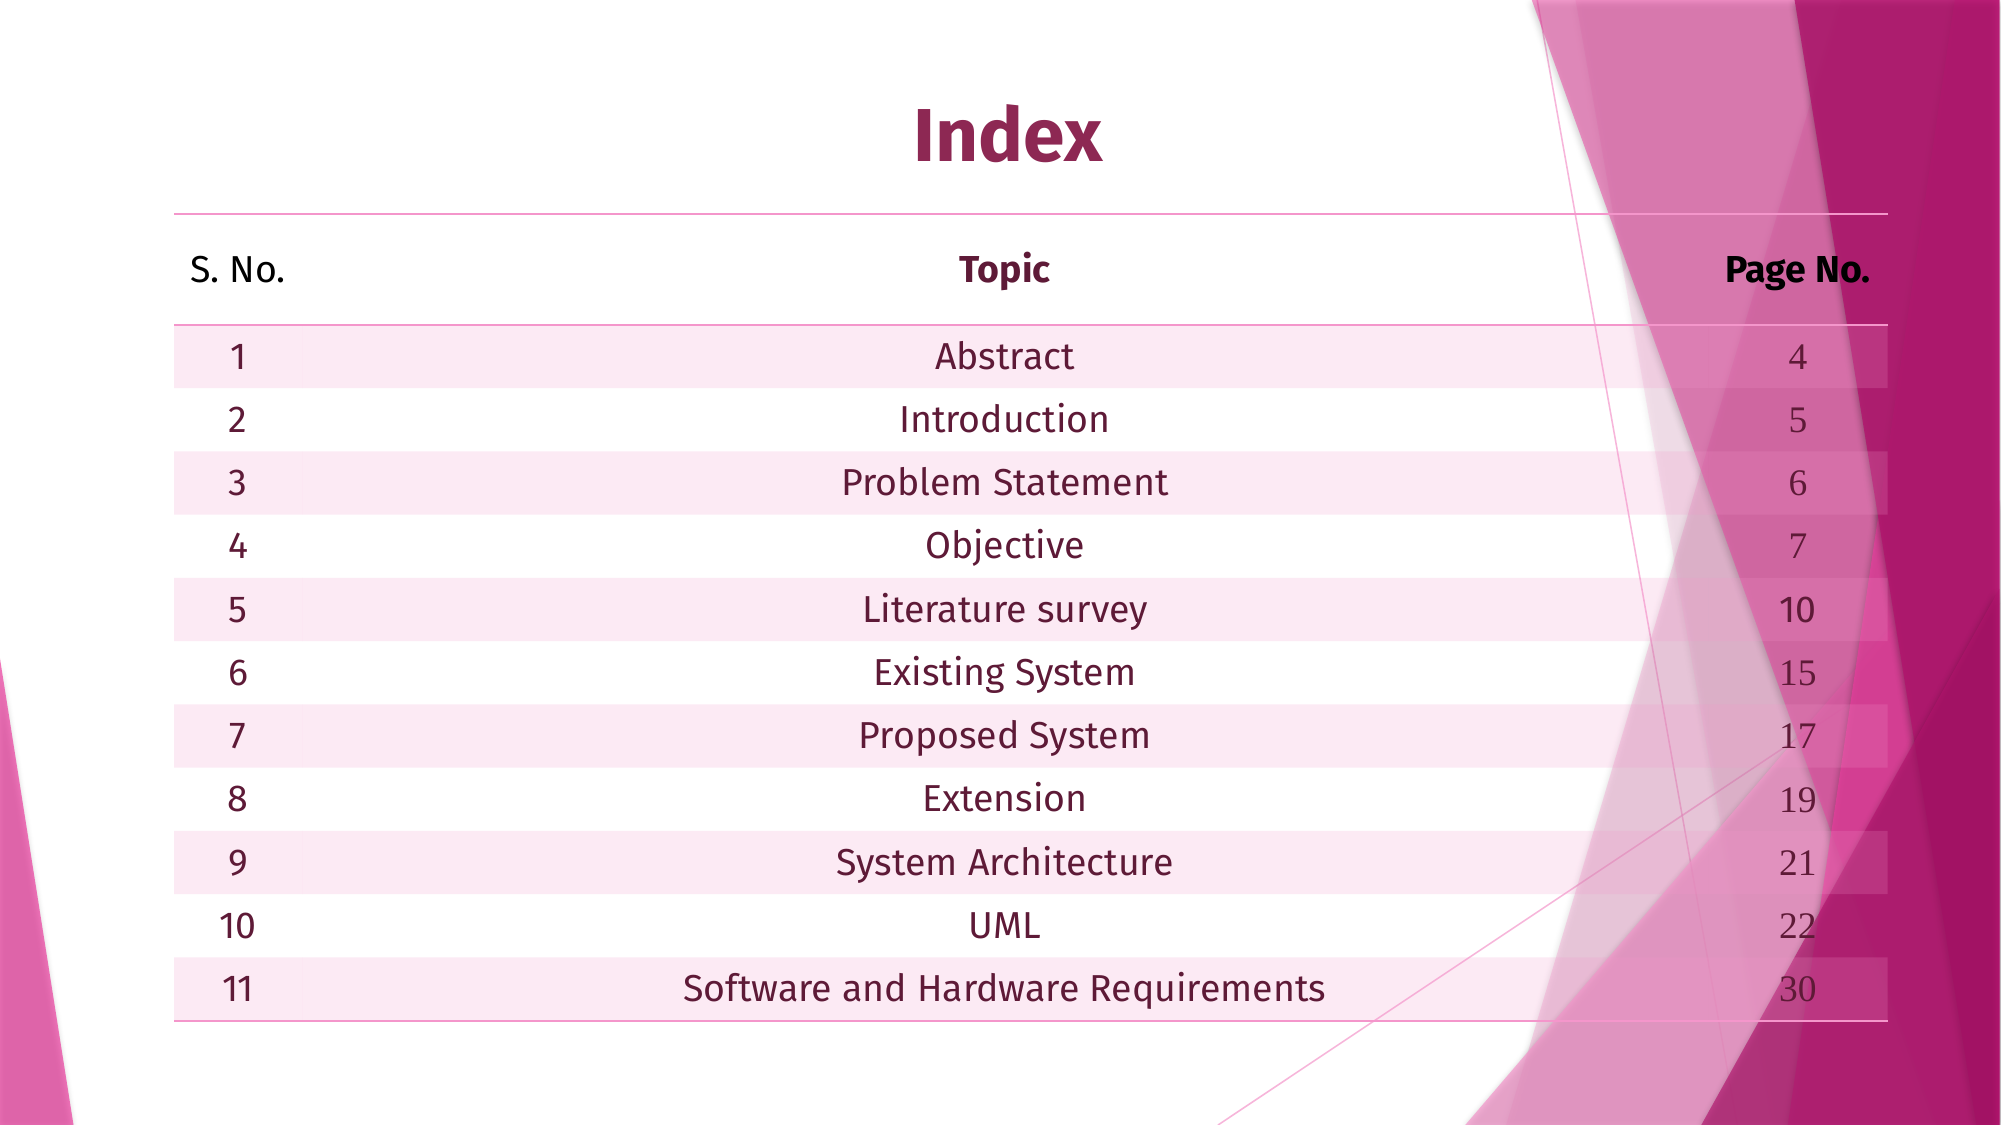

# Index
| S. No. | Topic | Page No. |
| --- | --- | --- |
| 1 | Abstract | 4 |
| 2 | Introduction | 5 |
| 3 | Problem Statement | 6 |
| 4 | Objective | 7 |
| 5 | Literature survey | 10 |
| 6 | Existing System | 15 |
| 7 | Proposed System | 17 |
| 8 | Extension | 19 |
| 9 | System Architecture | 21 |
| 10 | UML | 22 |
| 11 | Software and Hardware Requirements | 30 |